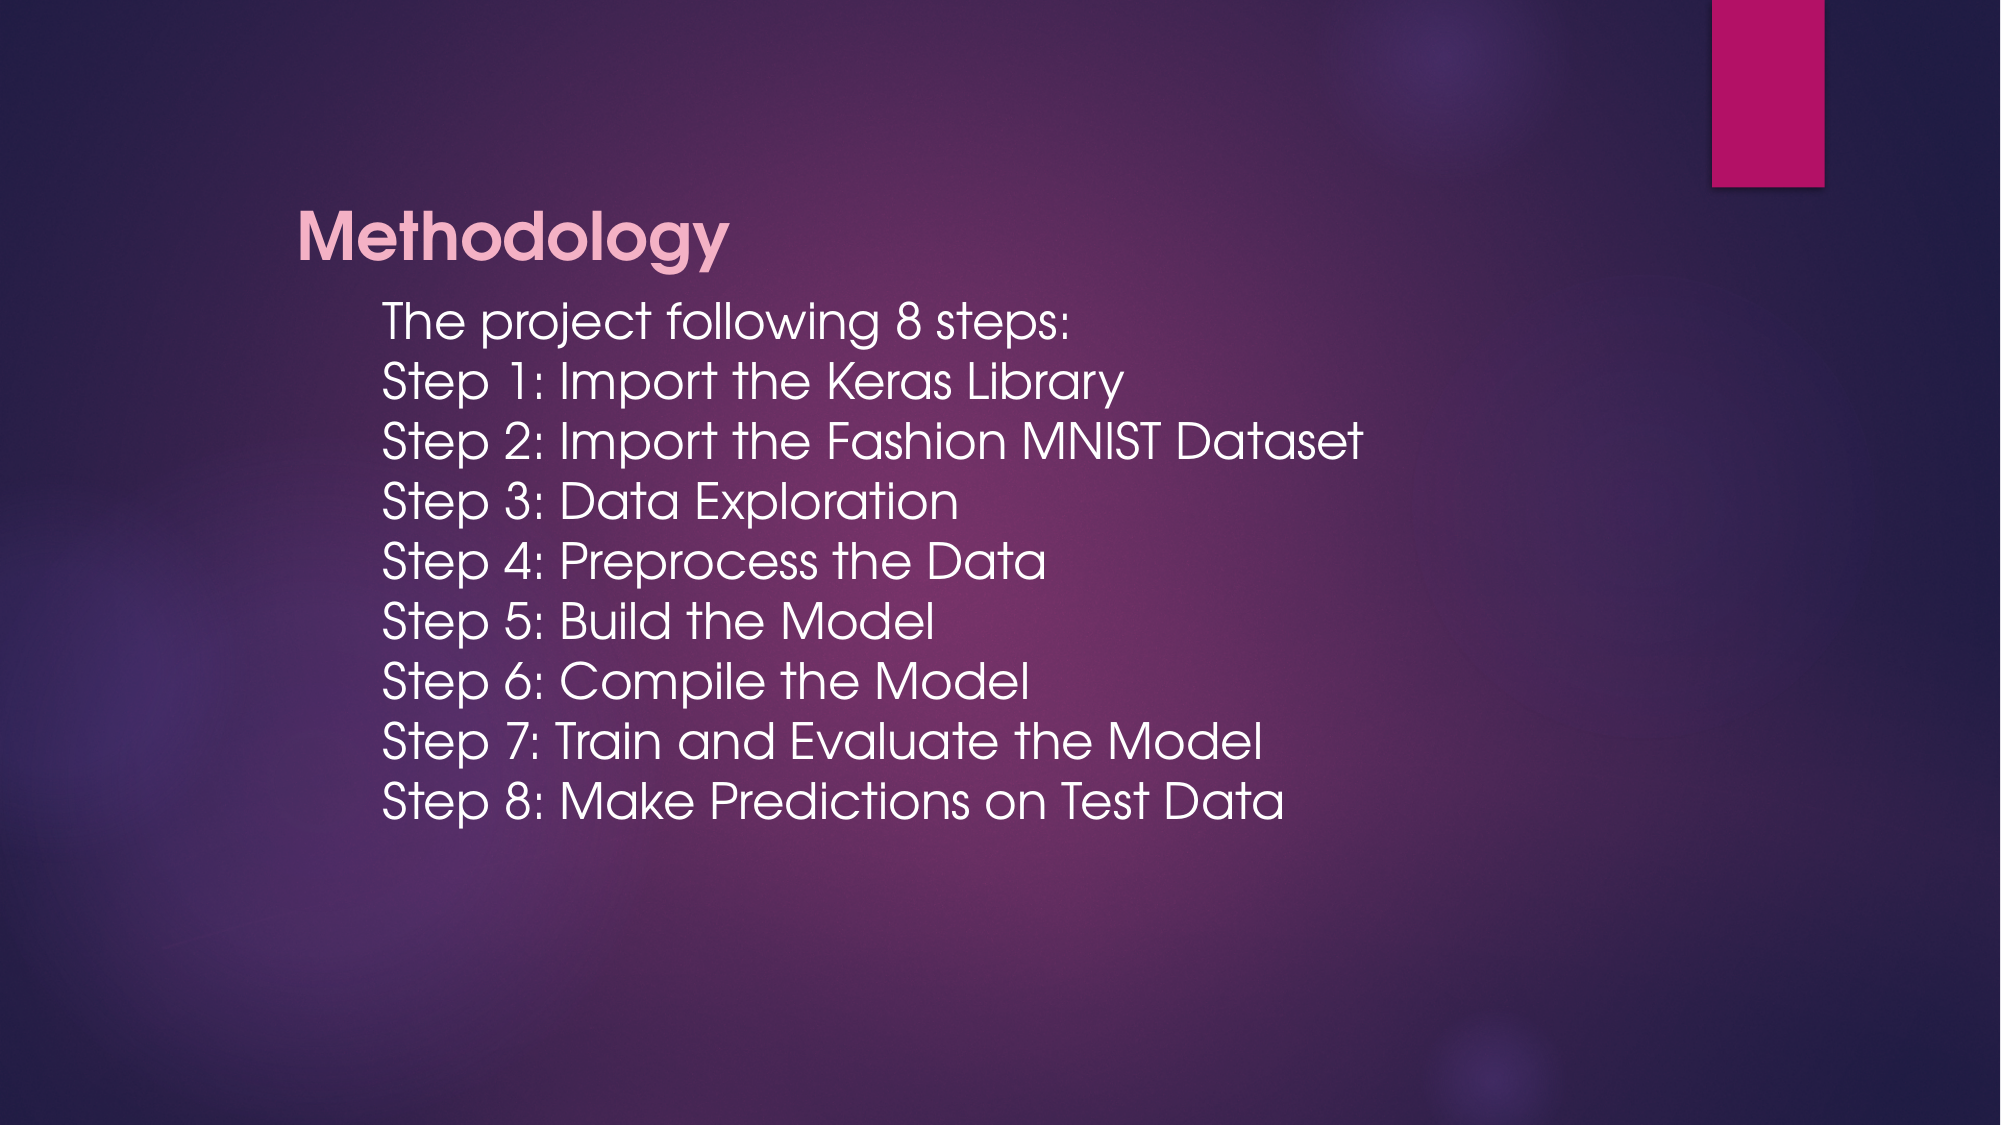

Methodology
The project following 8 steps:
Step 1: Import the Keras Library
Step 2: Import the Fashion MNIST Dataset
Step 3: Data Exploration
Step 4: Preprocess the Data
Step 5: Build the Model
Step 6: Compile the Model
Step 7: Train and Evaluate the Model
Step 8: Make Predictions on Test Data